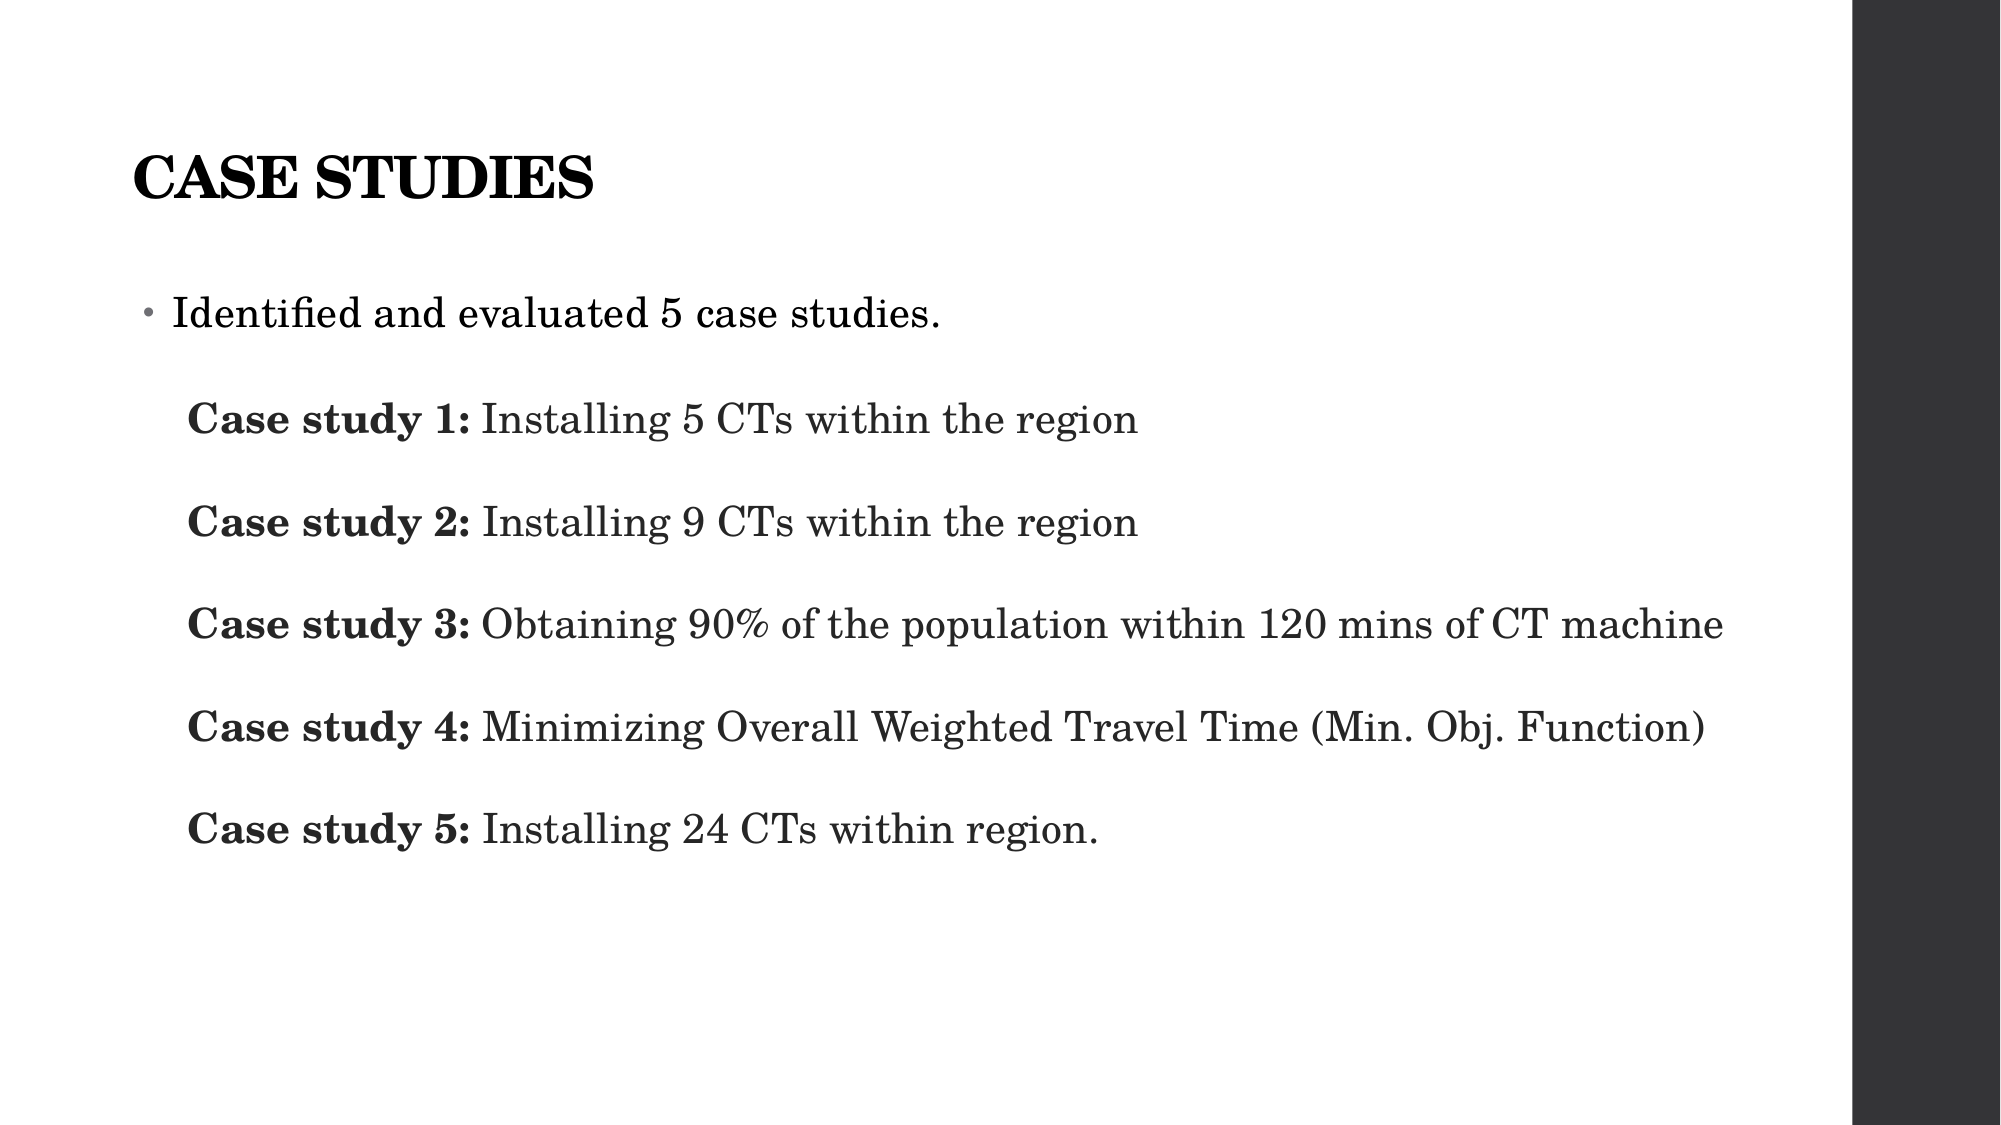

CASE STUDIES
Identified and evaluated 5 case studies.
Case study 1: Installing 5 CTs within the region
Case study 2: Installing 9 CTs within the region
Case study 3: Obtaining 90% of the population within 120 mins of CT machine
Case study 4: Minimizing Overall Weighted Travel Time (Min. Obj. Function)
Case study 5: Installing 24 CTs within region.